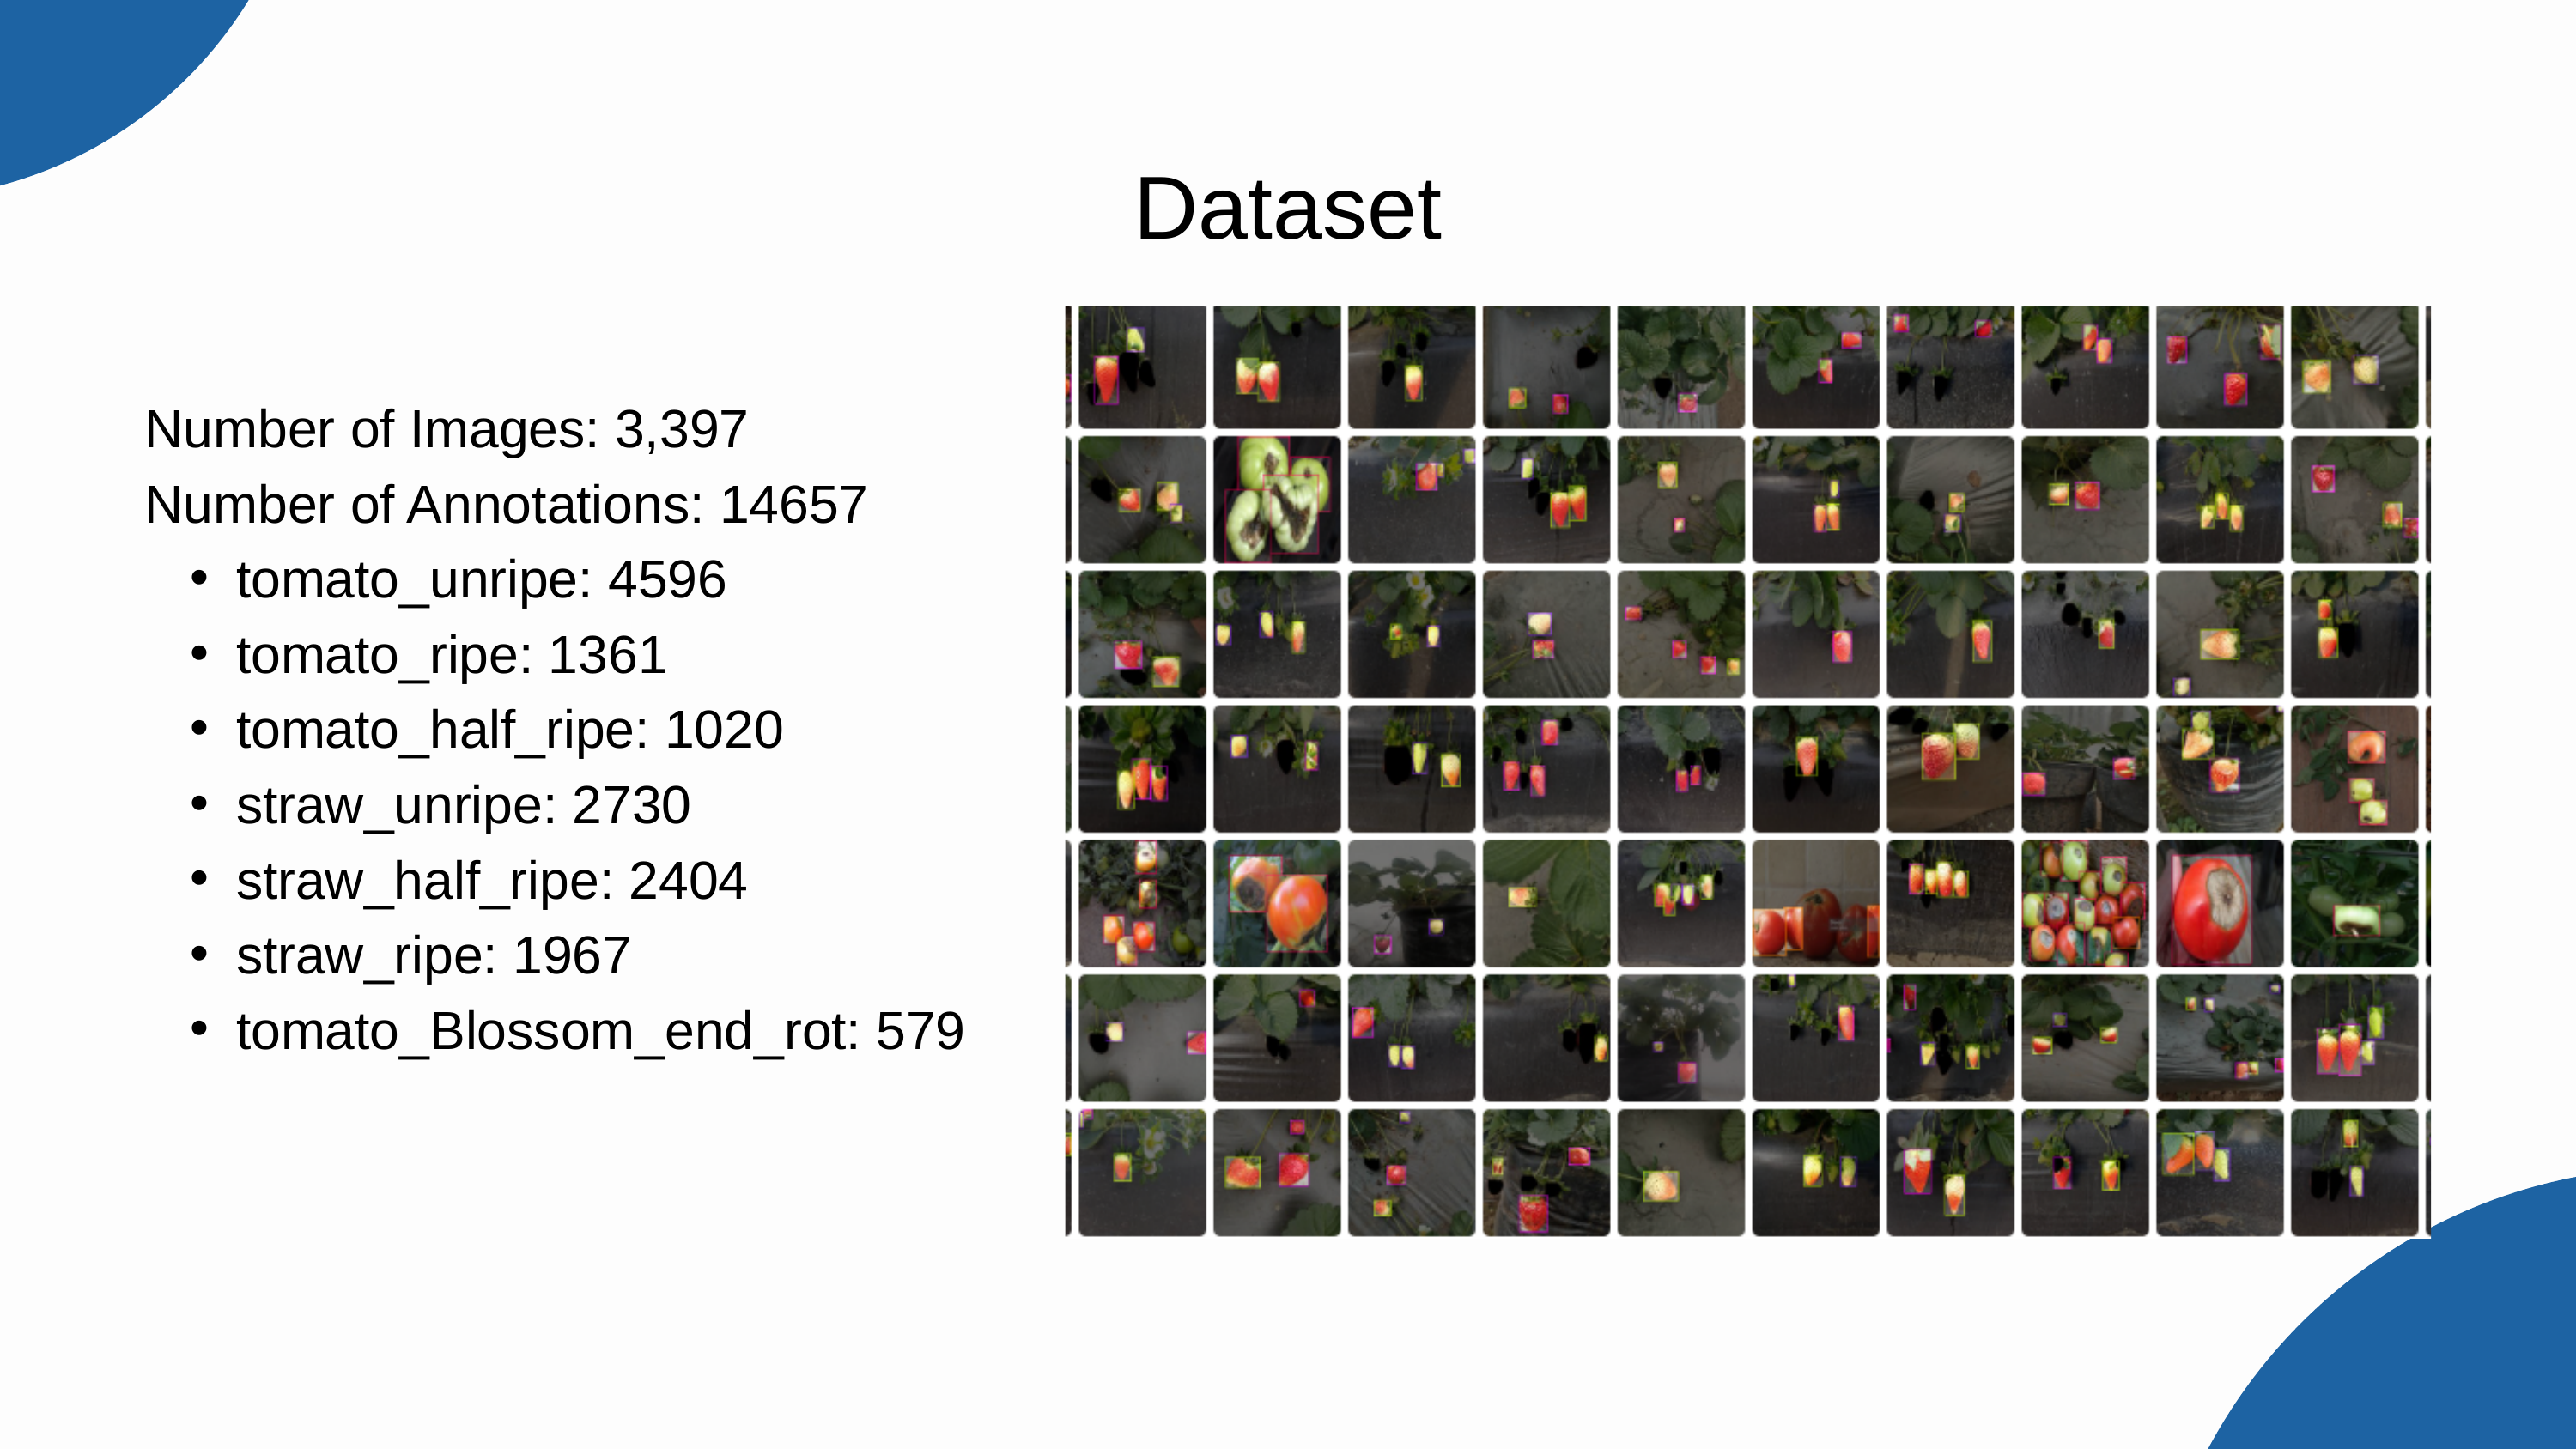

Dataset

Number of Images: 3,397
Number of Annotations: 14657
tomato_unripe: 4596
tomato_ripe: 1361
tomato_half_ripe: 1020
straw_unripe: 2730
straw_half_ripe: 2404
straw_ripe: 1967
tomato_Blossom_end_rot: 579